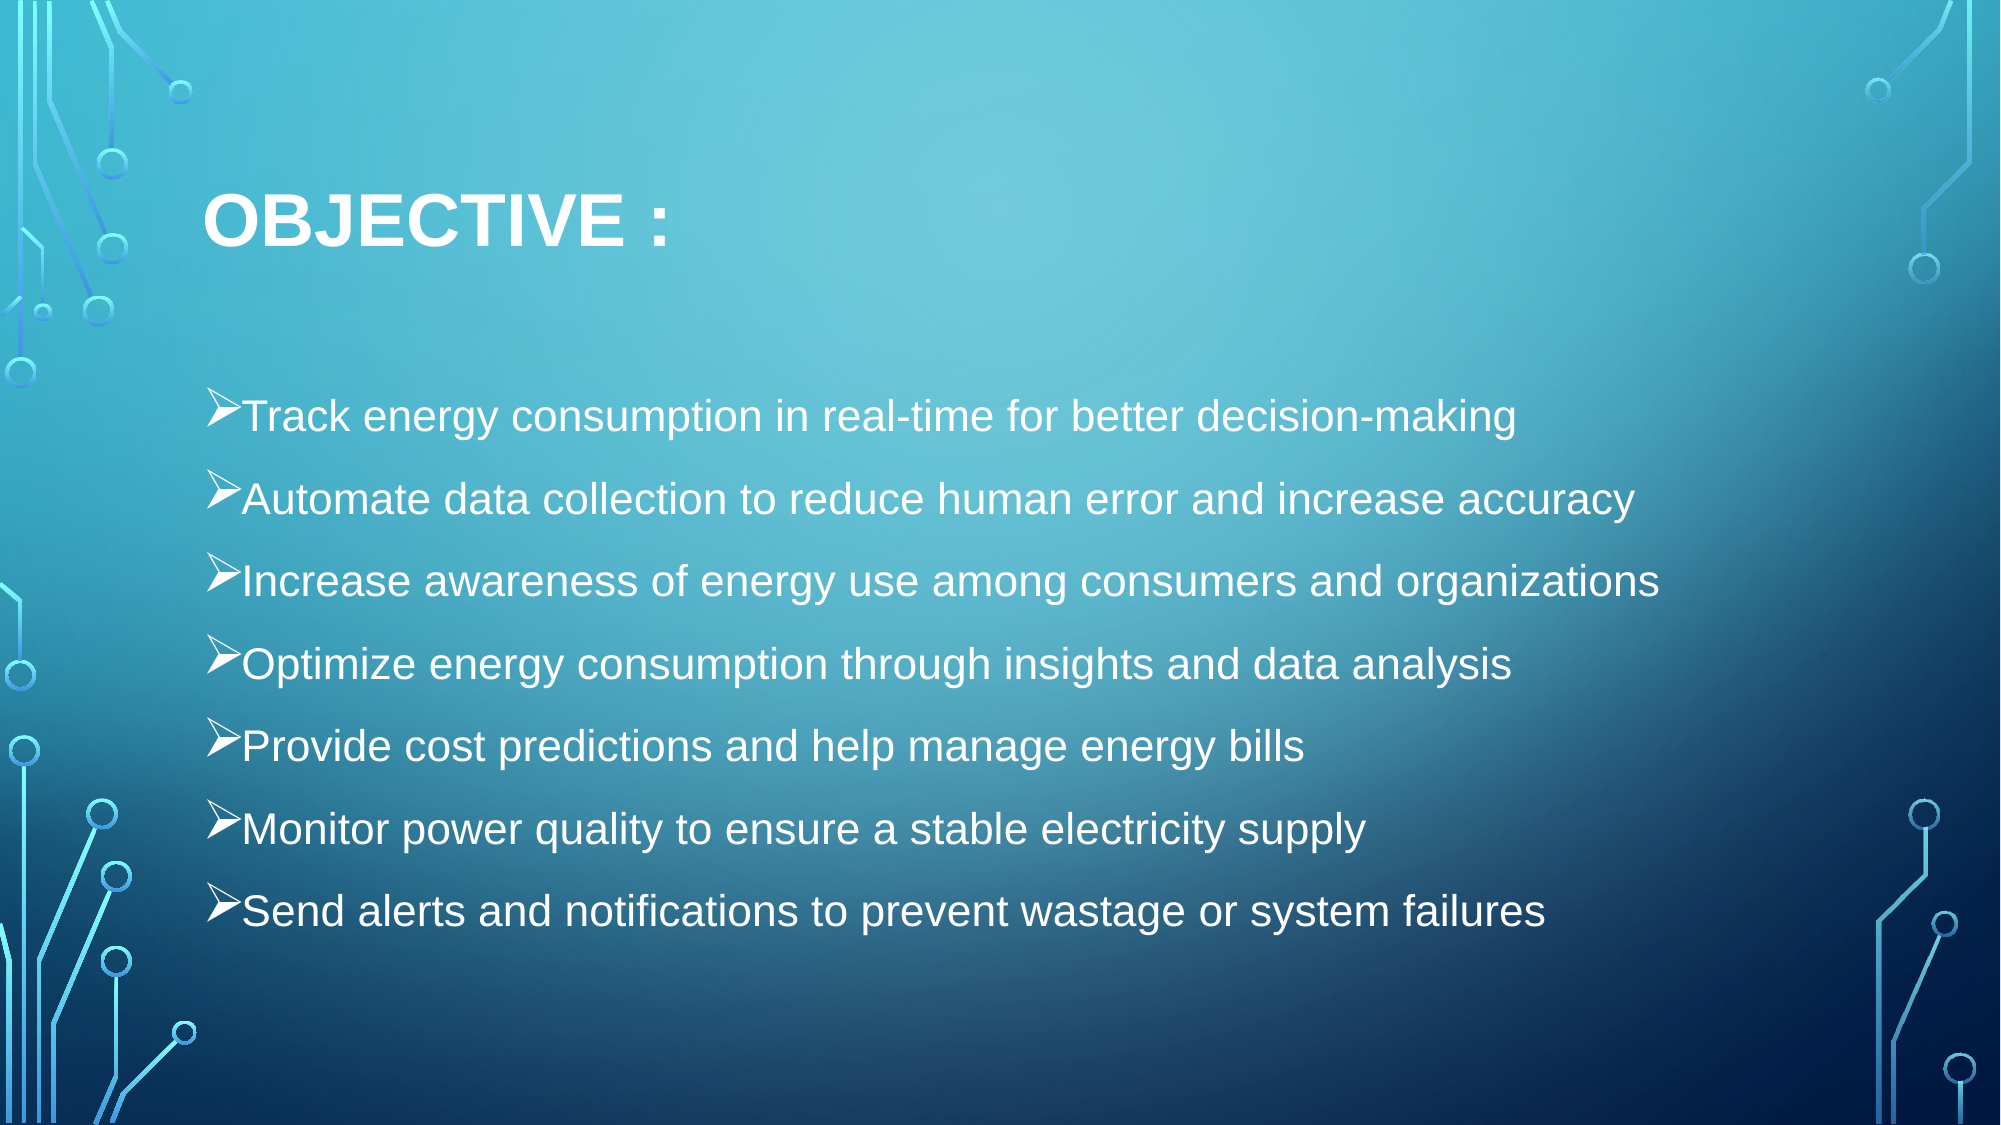

# Objective :
Track energy consumption in real-time for better decision-making
Automate data collection to reduce human error and increase accuracy
Increase awareness of energy use among consumers and organizations
Optimize energy consumption through insights and data analysis
Provide cost predictions and help manage energy bills
Monitor power quality to ensure a stable electricity supply
Send alerts and notifications to prevent wastage or system failures